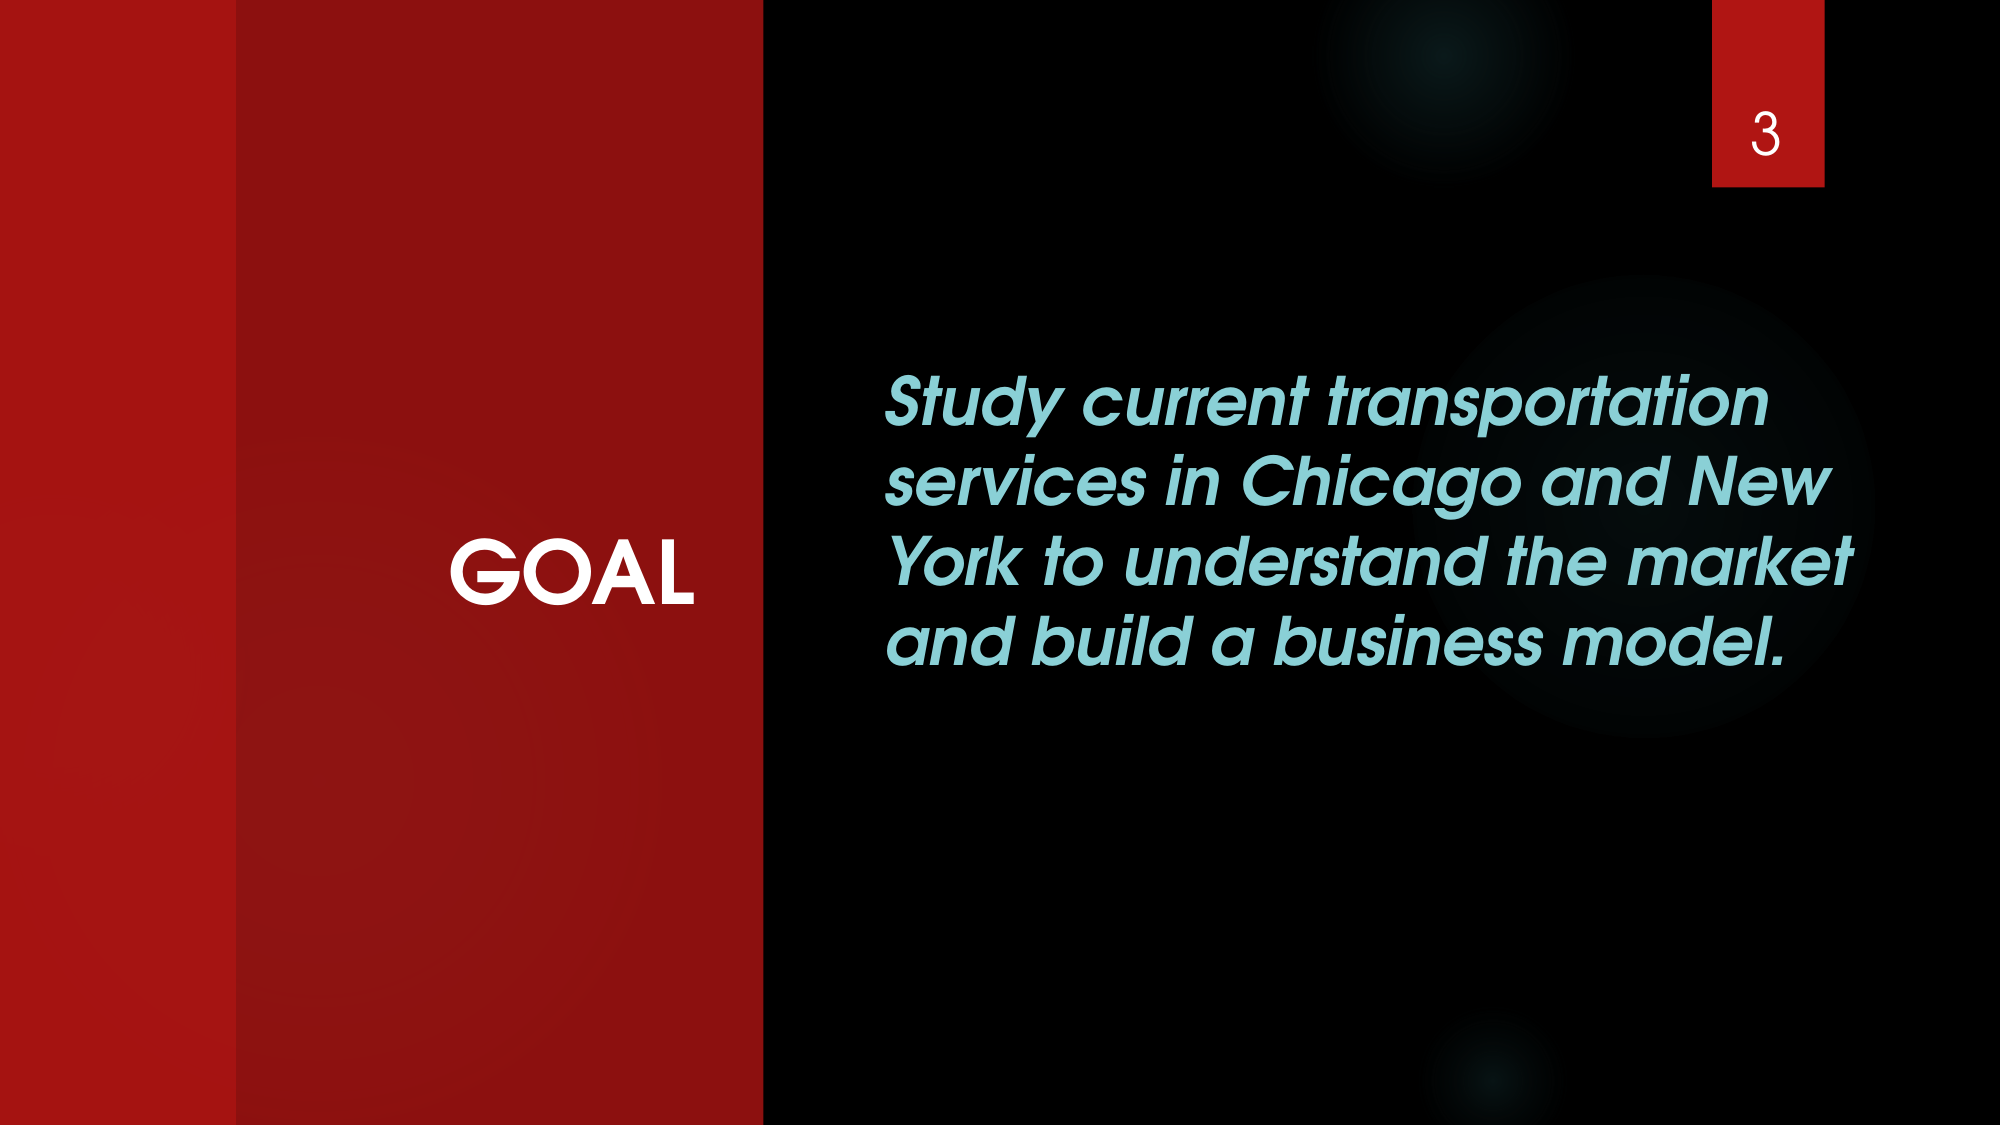

3
# GOAL
Study current transportation services in Chicago and New York to understand the market and build a business model.